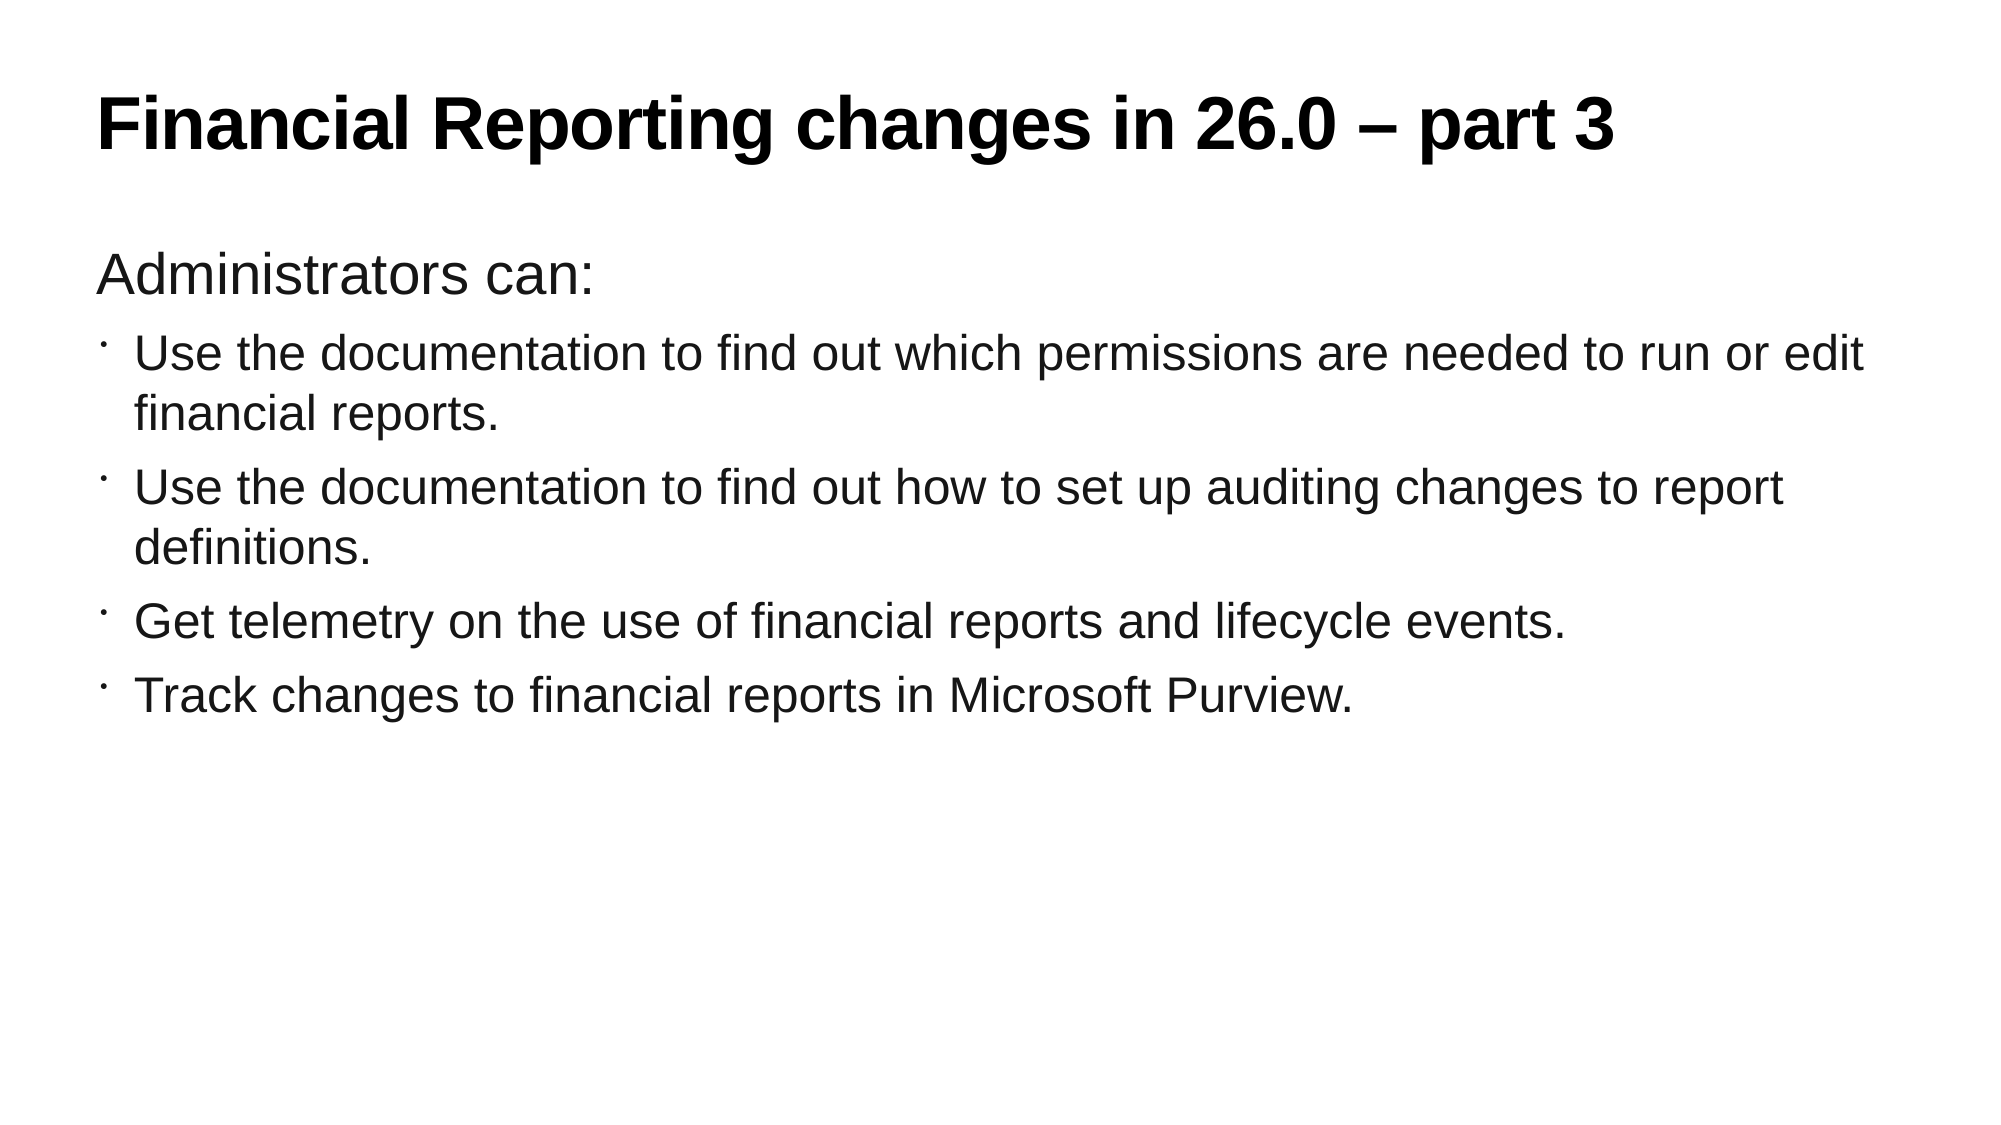

# Financial Reporting changes in 26.0 – part 3
Administrators can:
Use the documentation to find out which permissions are needed to run or edit financial reports.
Use the documentation to find out how to set up auditing changes to report definitions.
Get telemetry on the use of financial reports and lifecycle events.
Track changes to financial reports in Microsoft Purview.